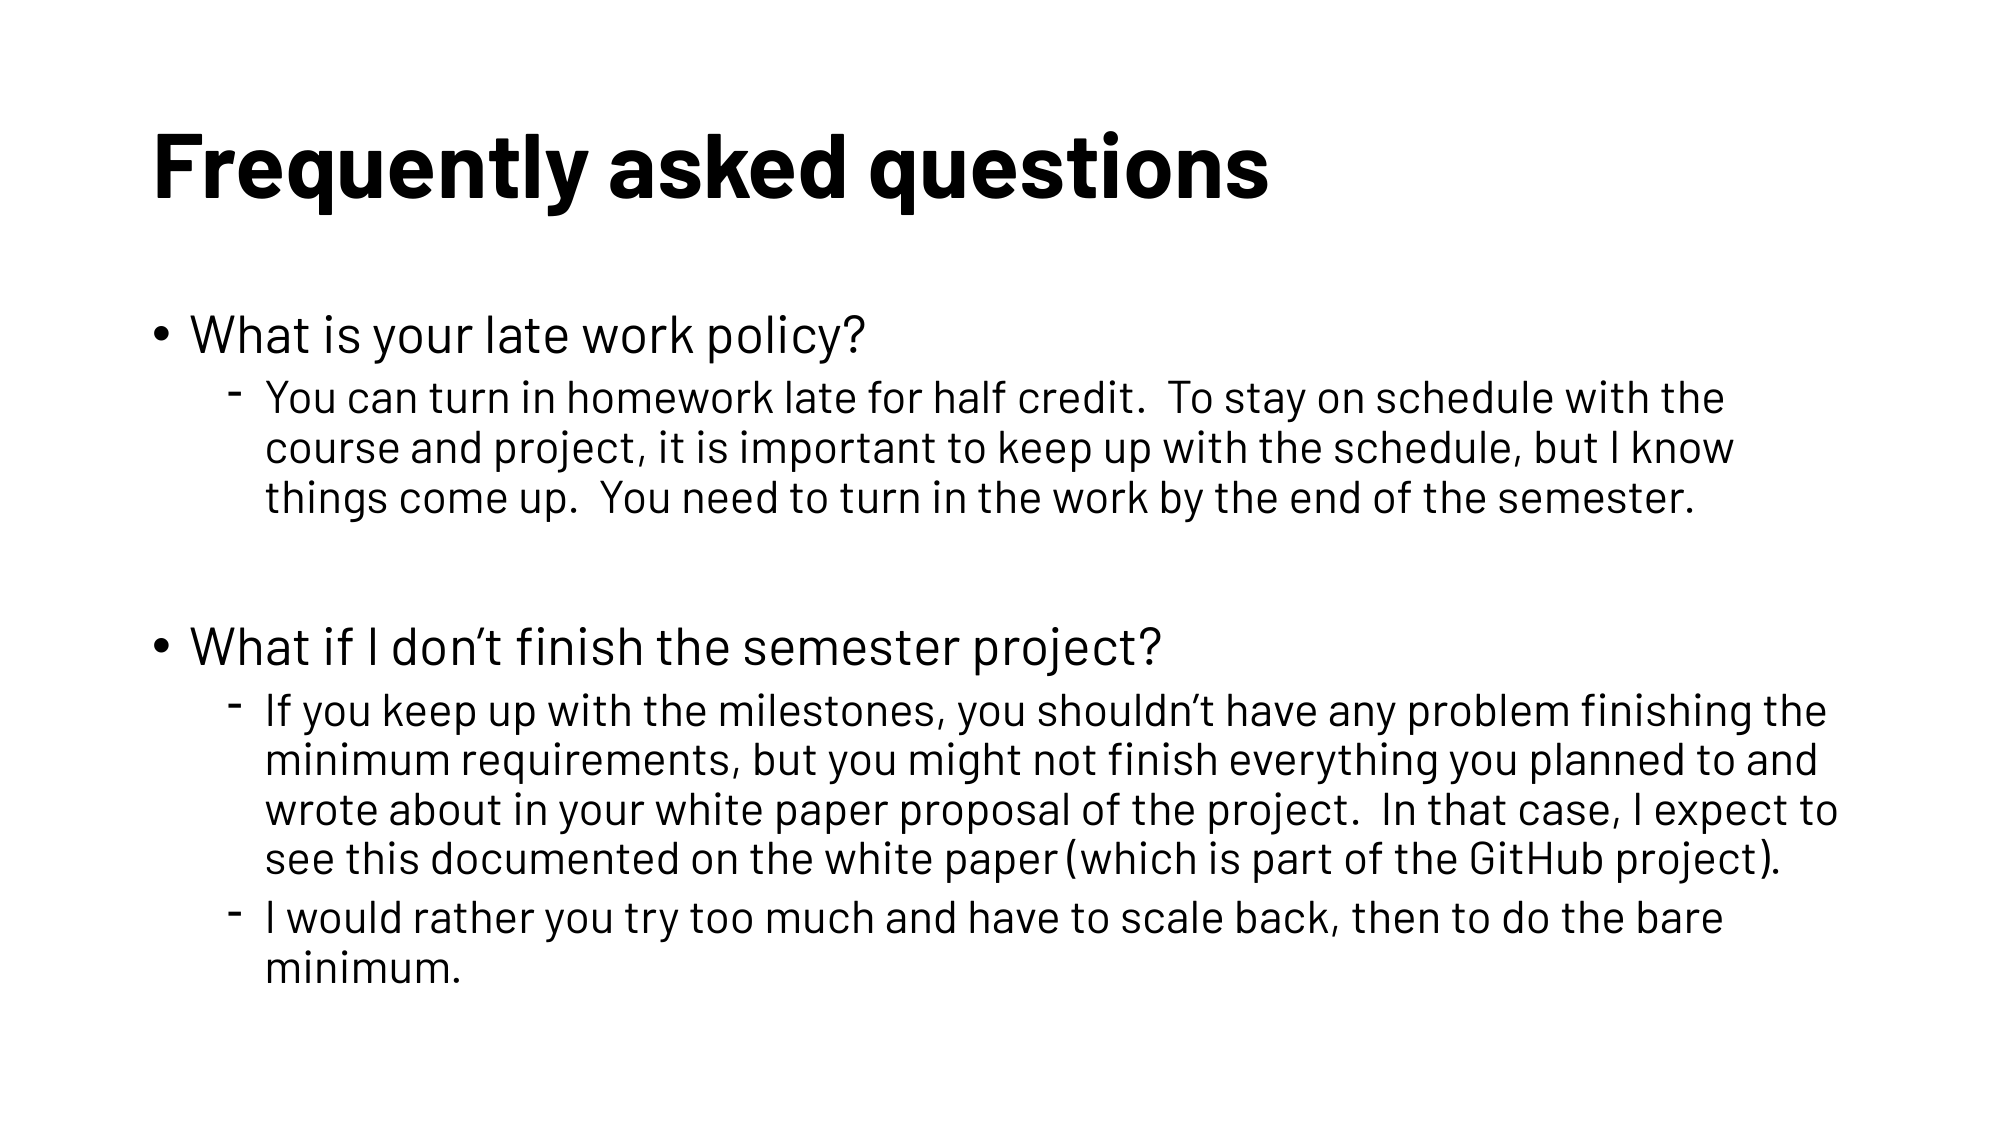

# Frequently asked questions
What is your late work policy?
You can turn in homework late for half credit.  To stay on schedule with the course and project, it is important to keep up with the schedule, but I know things come up.  You need to turn in the work by the end of the semester.

What if I don’t finish the semester project?
If you keep up with the milestones, you shouldn’t have any problem finishing the minimum requirements, but you might not finish everything you planned to and wrote about in your white paper proposal of the project.  In that case, I expect to see this documented on the white paper (which is part of the GitHub project).
I would rather you try too much and have to scale back, then to do the bare minimum.